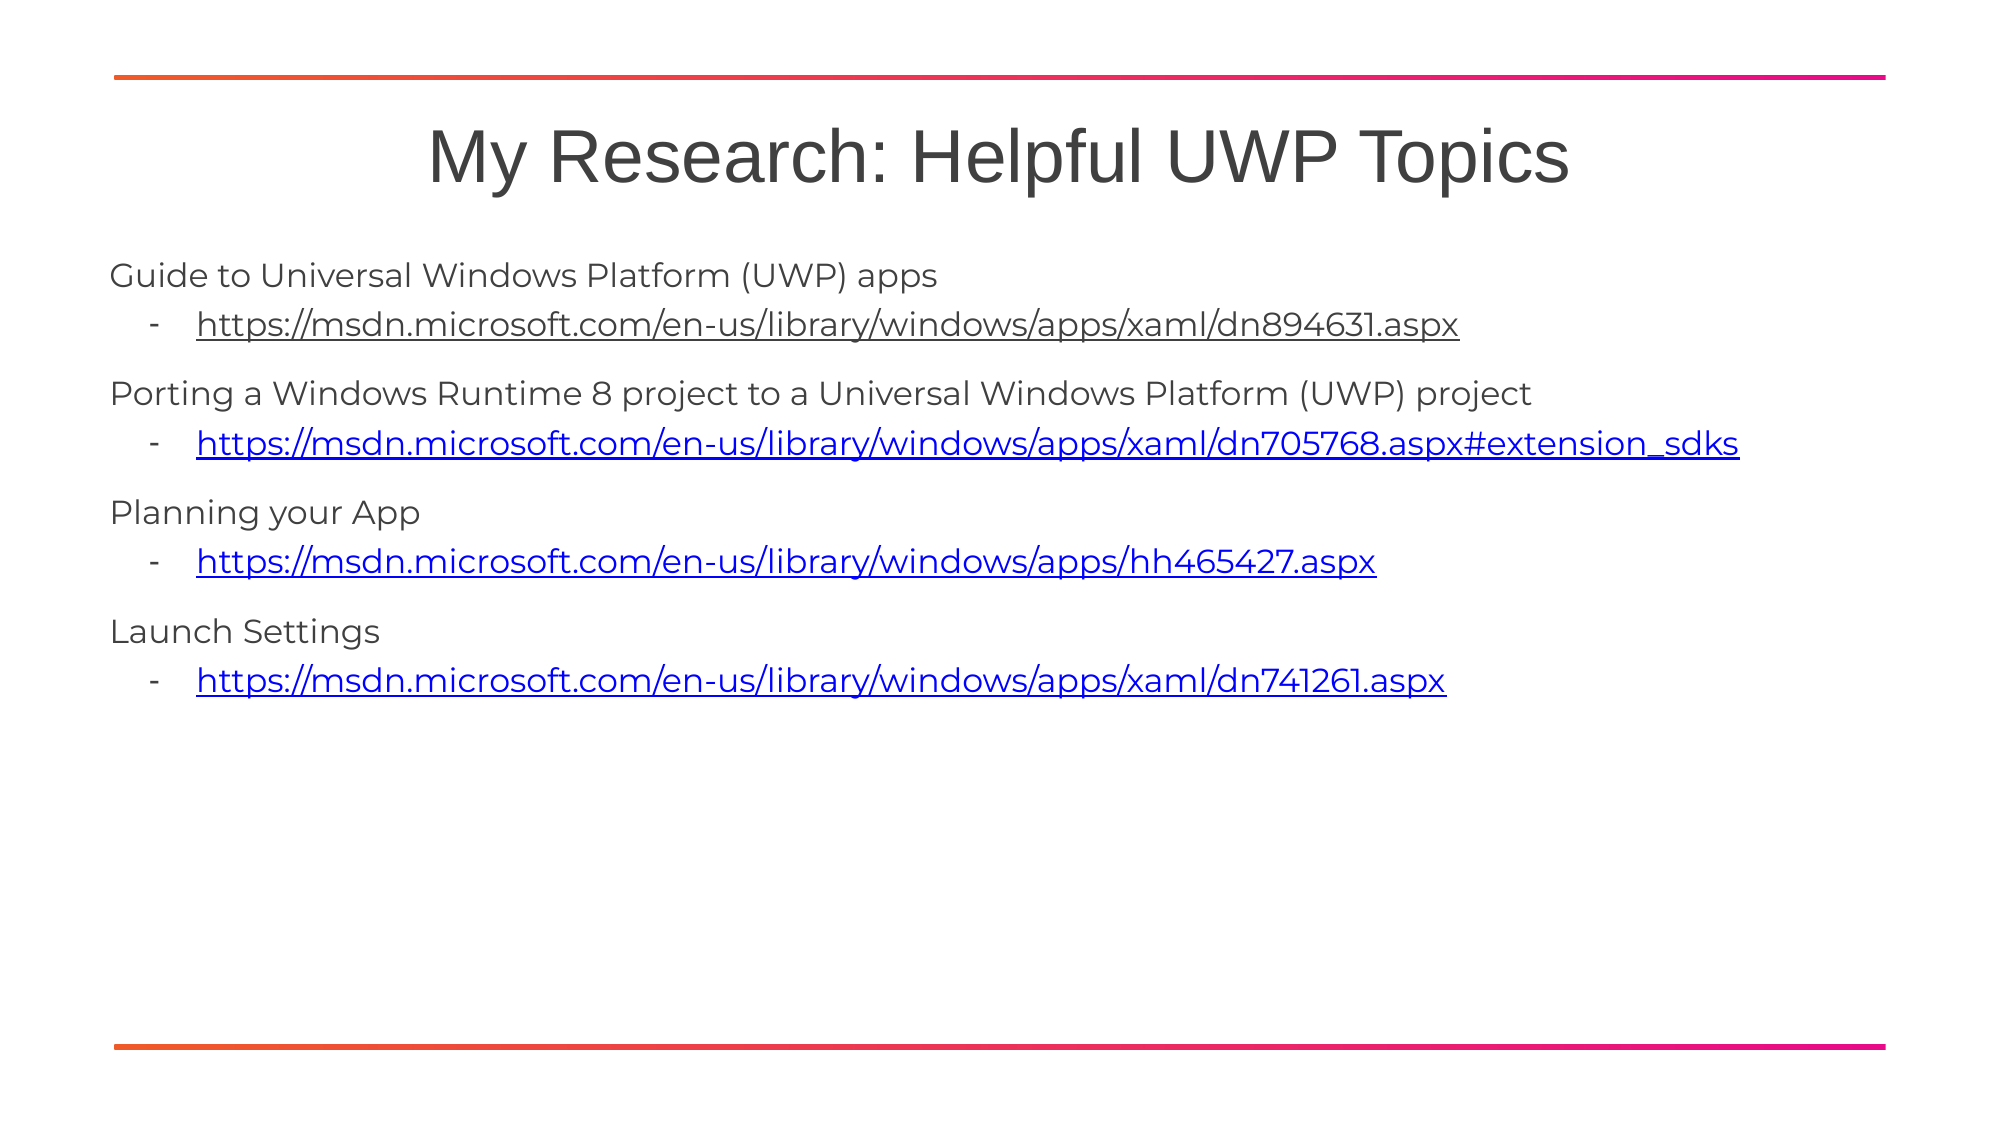

# My Research: Helpful UWP Topics
Guide to Universal Windows Platform (UWP) apps
https://msdn.microsoft.com/en-us/library/windows/apps/xaml/dn894631.aspx
Porting a Windows Runtime 8 project to a Universal Windows Platform (UWP) project
https://msdn.microsoft.com/en-us/library/windows/apps/xaml/dn705768.aspx#extension_sdks
Planning your App
https://msdn.microsoft.com/en-us/library/windows/apps/hh465427.aspx
Launch Settings
https://msdn.microsoft.com/en-us/library/windows/apps/xaml/dn741261.aspx